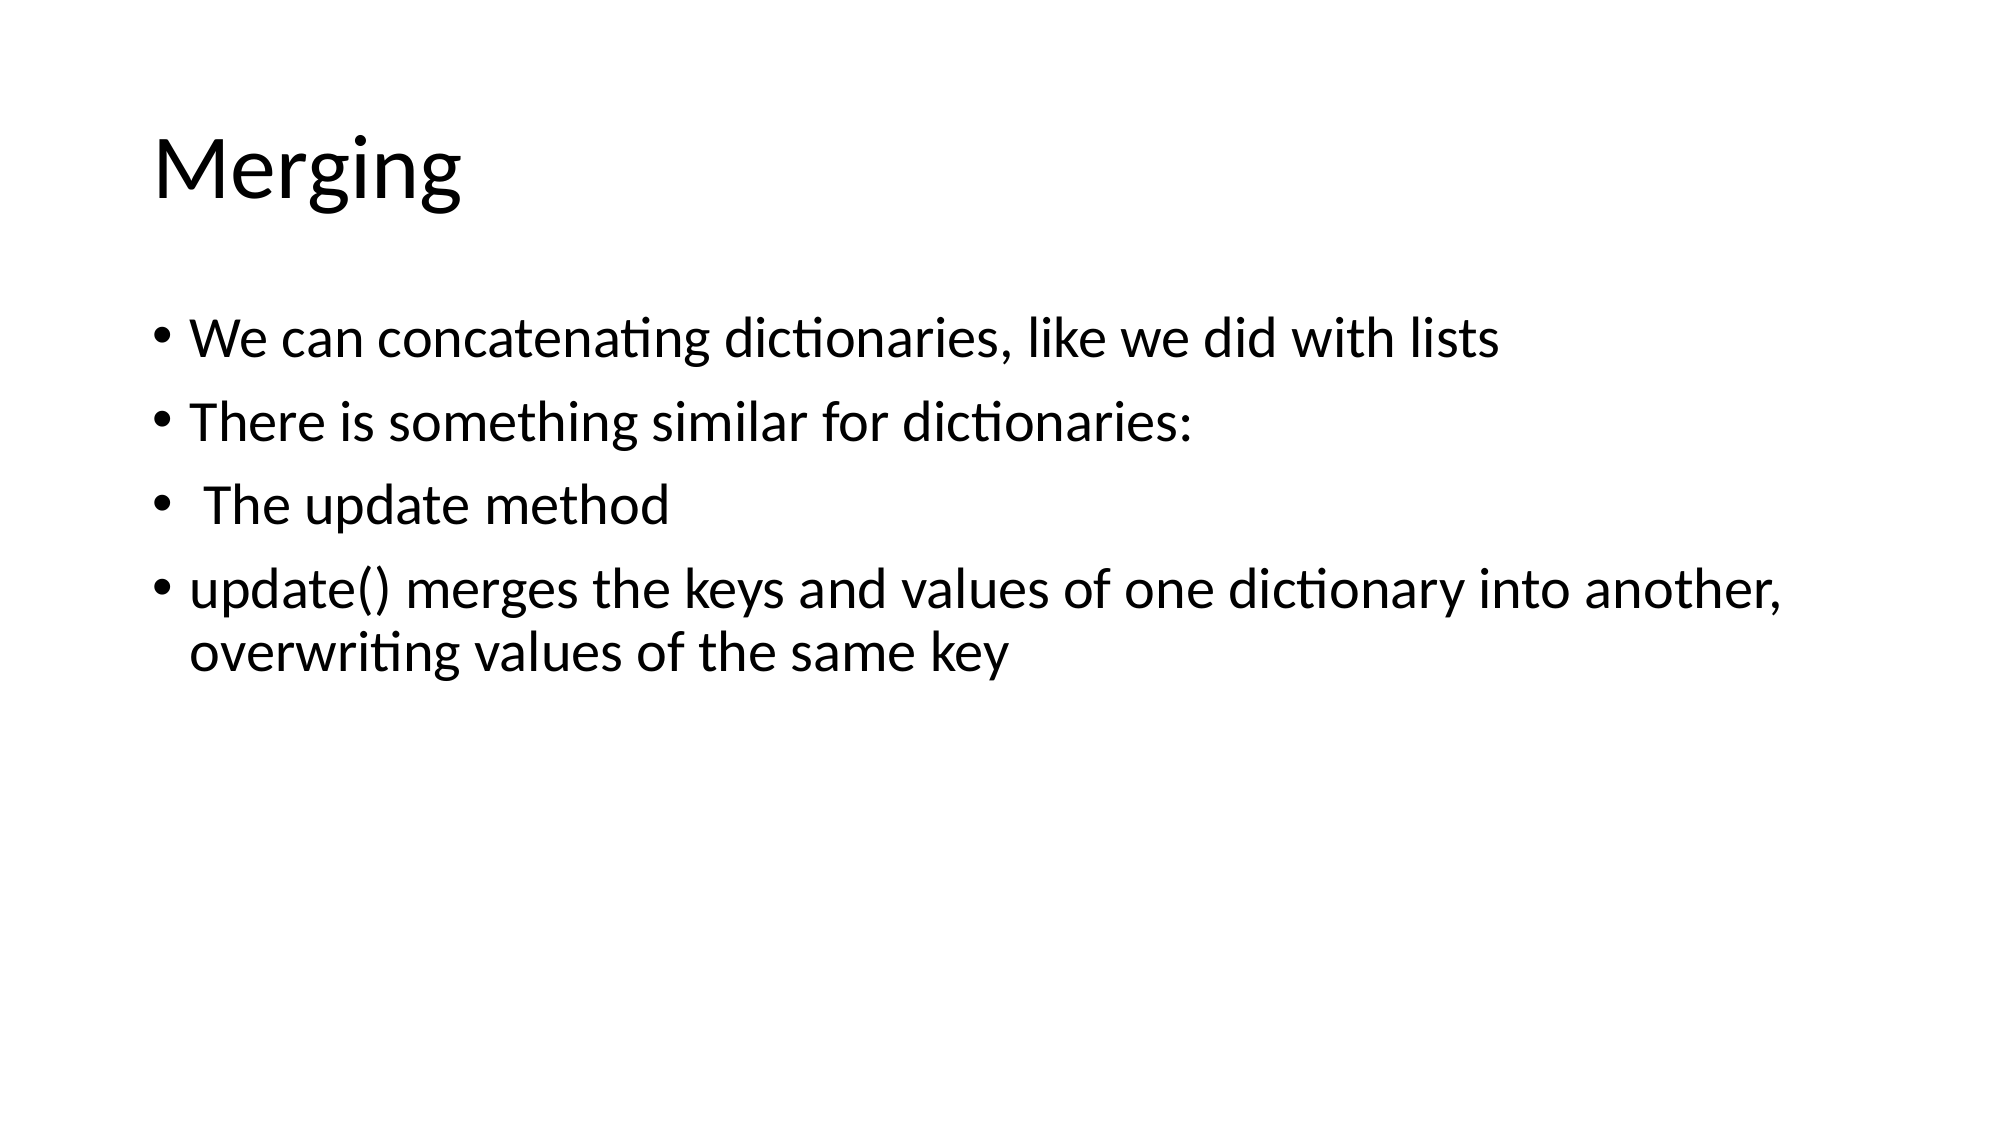

# Merging
We can concatenating dictionaries, like we did with lists
There is something similar for dictionaries:
 The update method
update() merges the keys and values of one dictionary into another, overwriting values of the same key